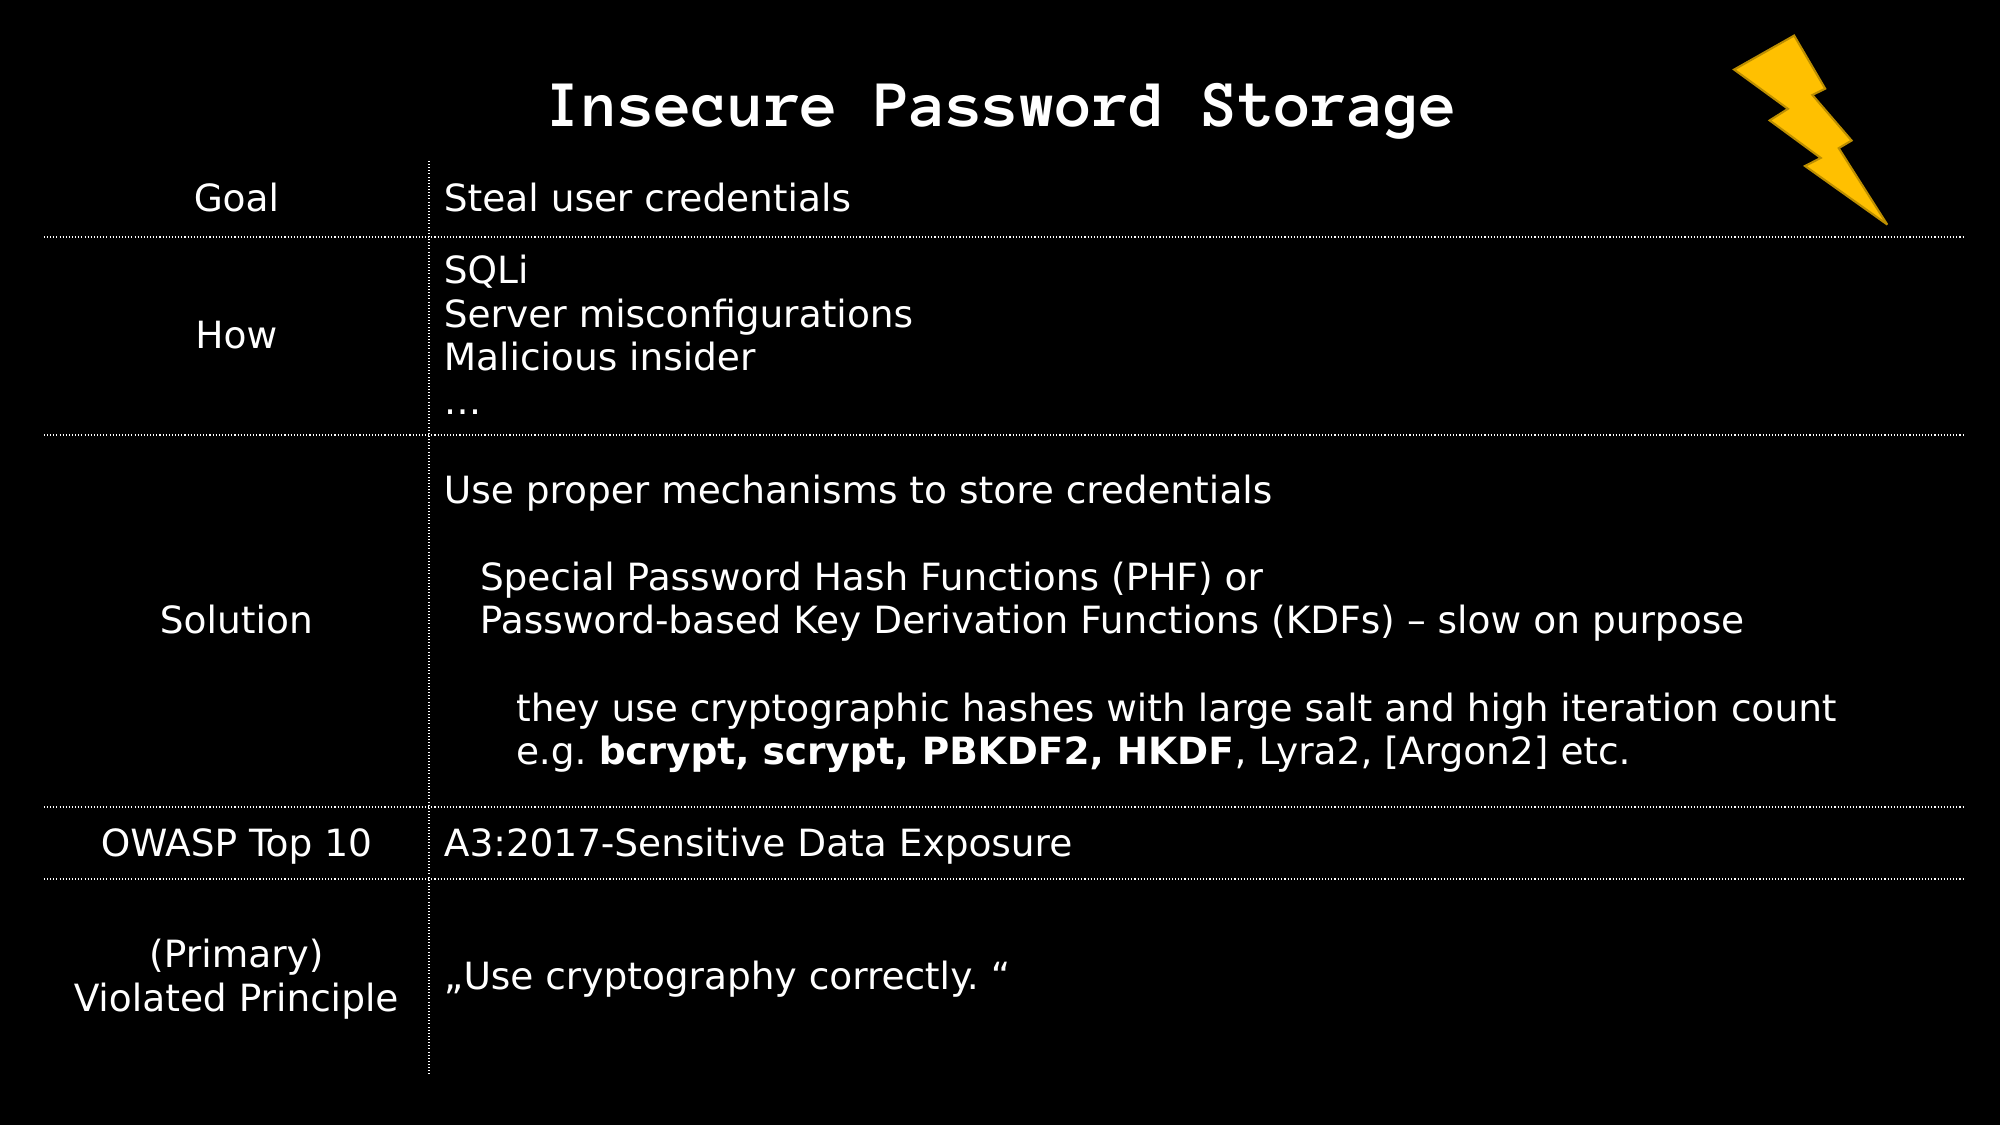

| Insecure Password Storage | SQL Injection |
| --- | --- |
| Goal | Steal user credentials |
| How | SQLi Server misconfigurations Malicious insider … |
| Solution | Use proper mechanisms to store credentials Special Password Hash Functions (PHF) or Password-based Key Derivation Functions (KDFs) – slow on purpose they use cryptographic hashes with large salt and high iteration count e.g. bcrypt, scrypt, PBKDF2, HKDF, Lyra2, [Argon2] etc. |
| OWASP Top 10 | A3:2017-Sensitive Data Exposure |
| (Primary) Violated Principle | „Use cryptography correctly. “ |
|  |
| --- |